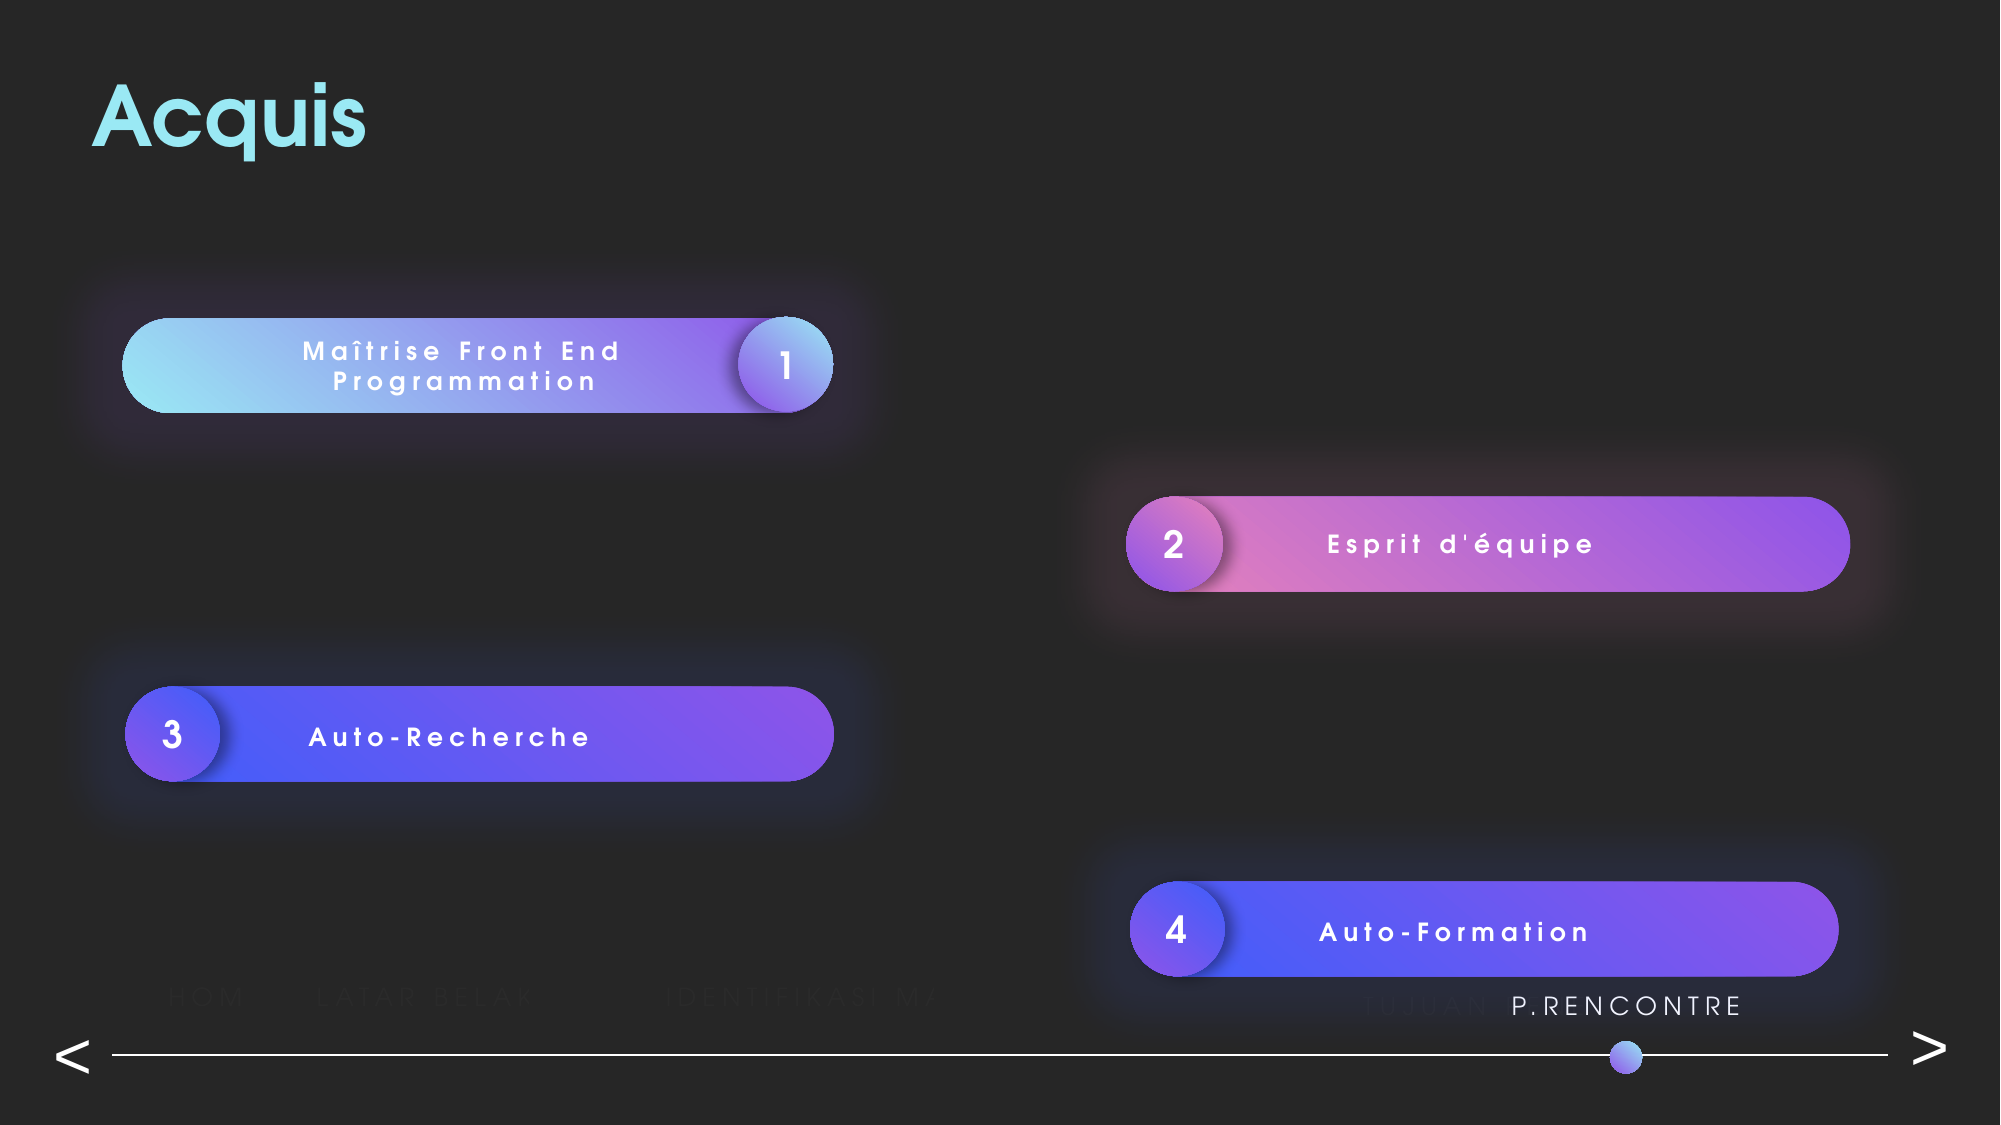

Acquis
1

Maîtrise Front End Programmation
2

Esprit d'équipe

3

Auto-Recherche

4

Auto-Formation
HOME
LATAR BELAKANG
IDENTIFIKASI MASALAH
TUJUAN PENELITIAN
P.RENCONTRE
>
>